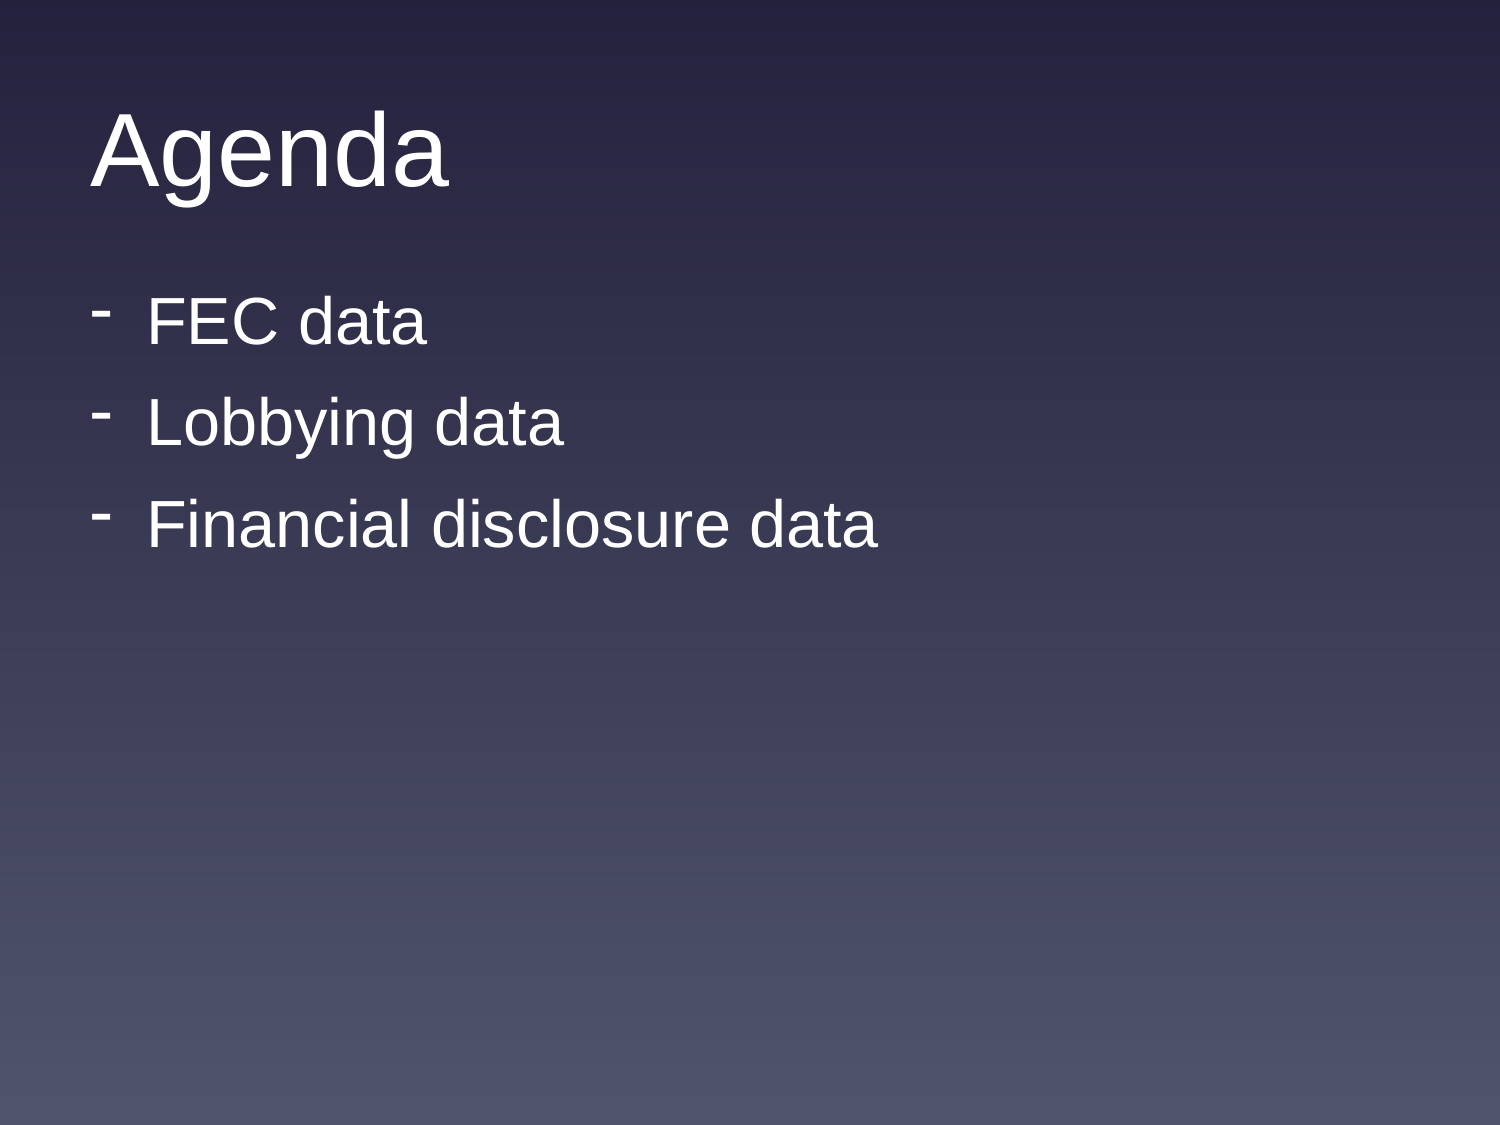

# Agenda
FEC data
Lobbying data
Financial disclosure data